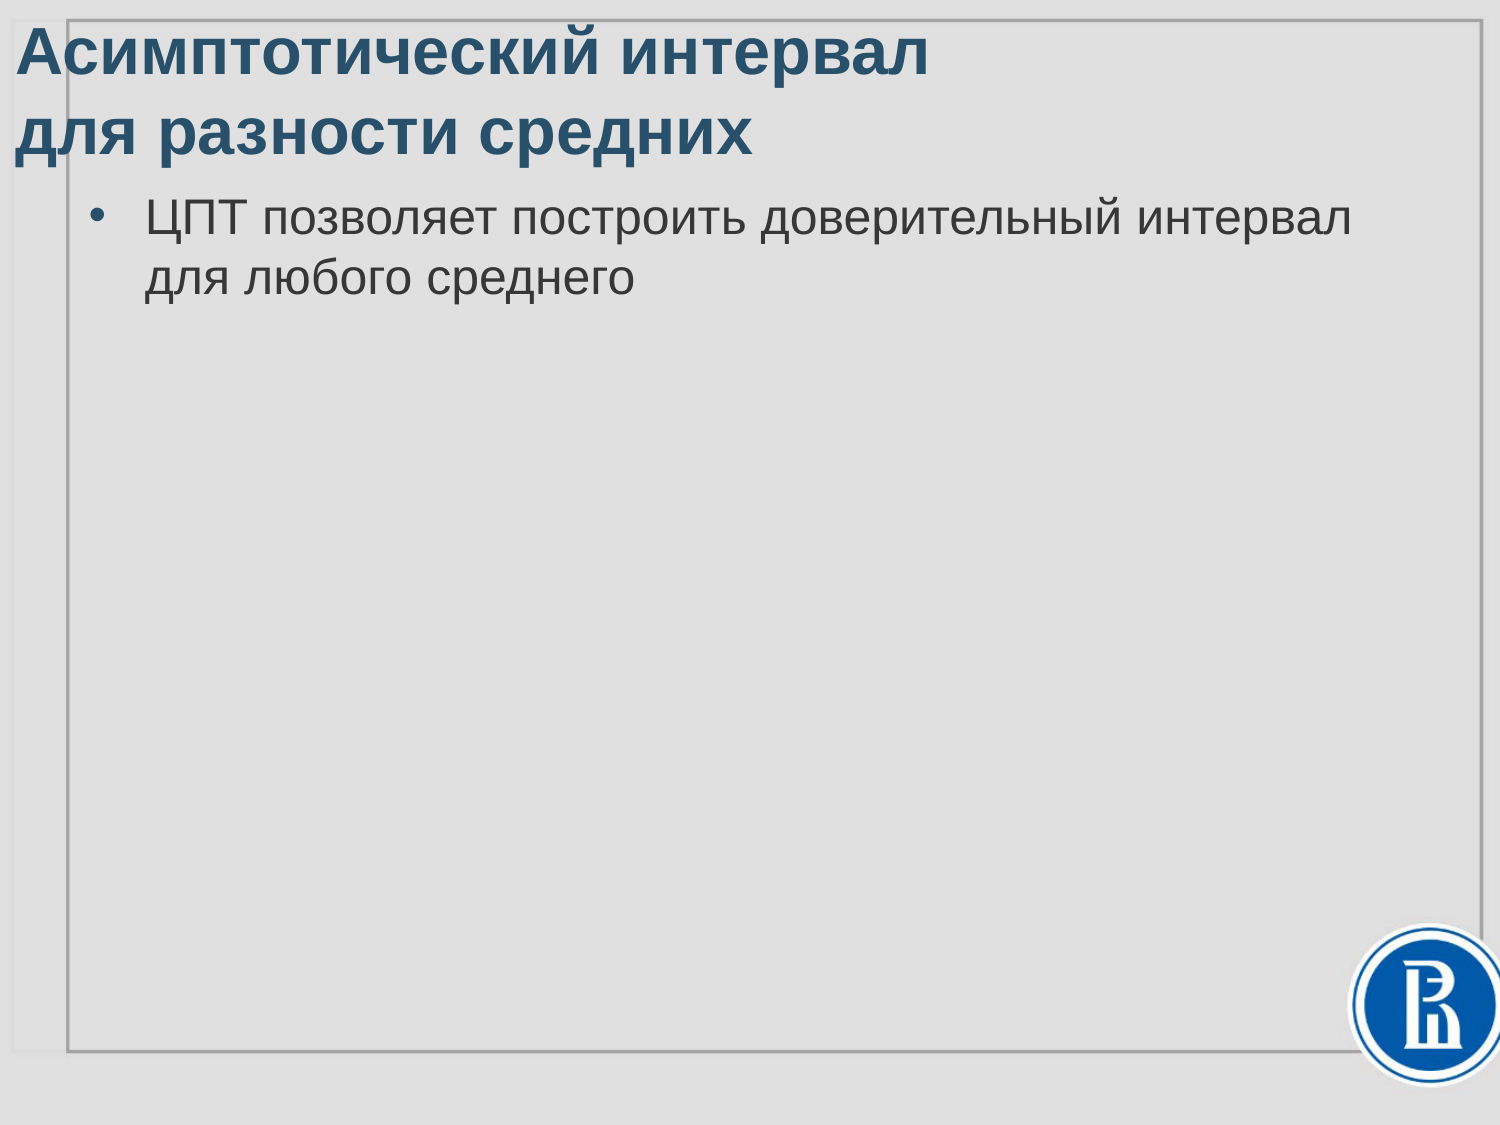

# Асимптотический интервал для разности средних
ЦПТ позволяет построить доверительный интервал
для любого среднего